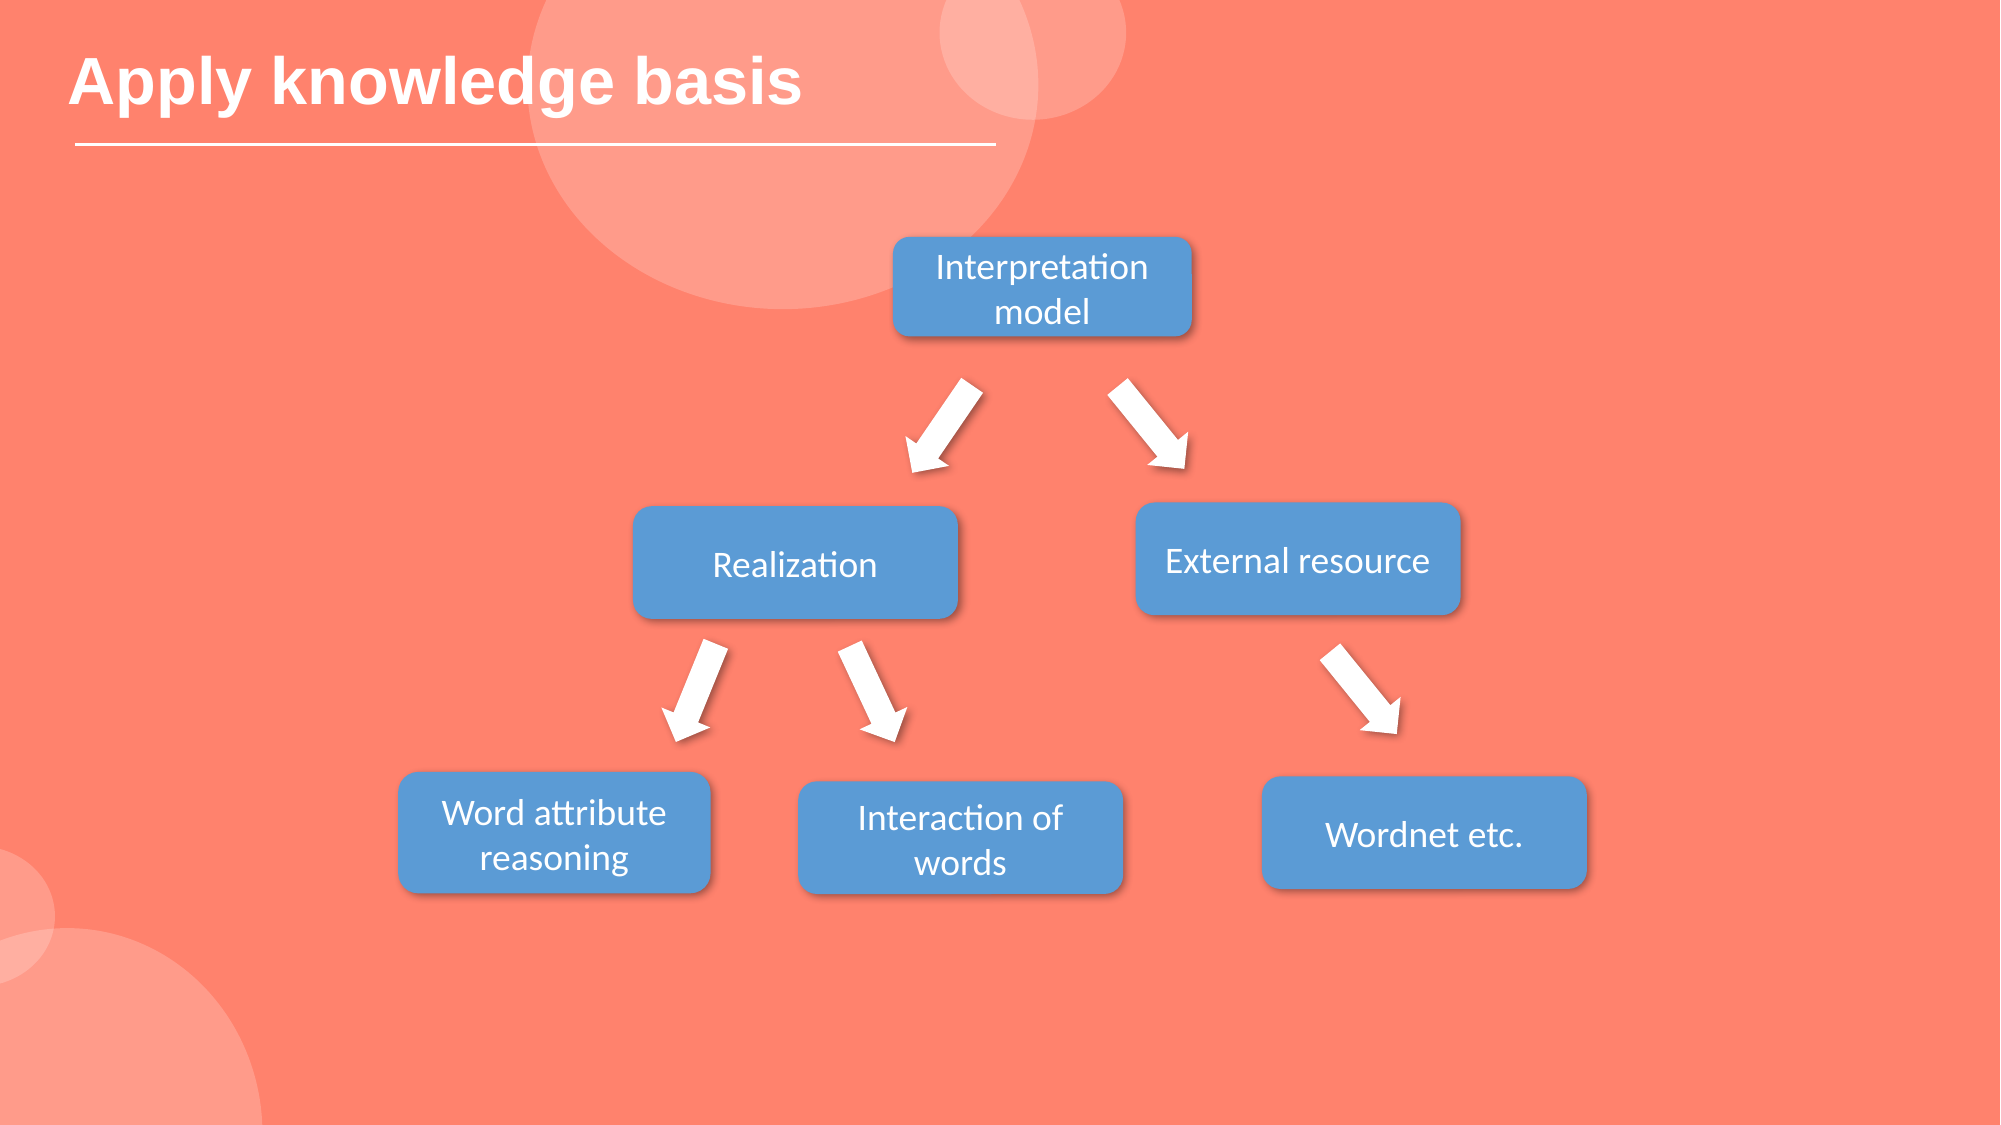

Apply knowledge basis
Interpretation model

External resource
Realization

Word attribute reasoning
Wordnet etc.
Interaction of words